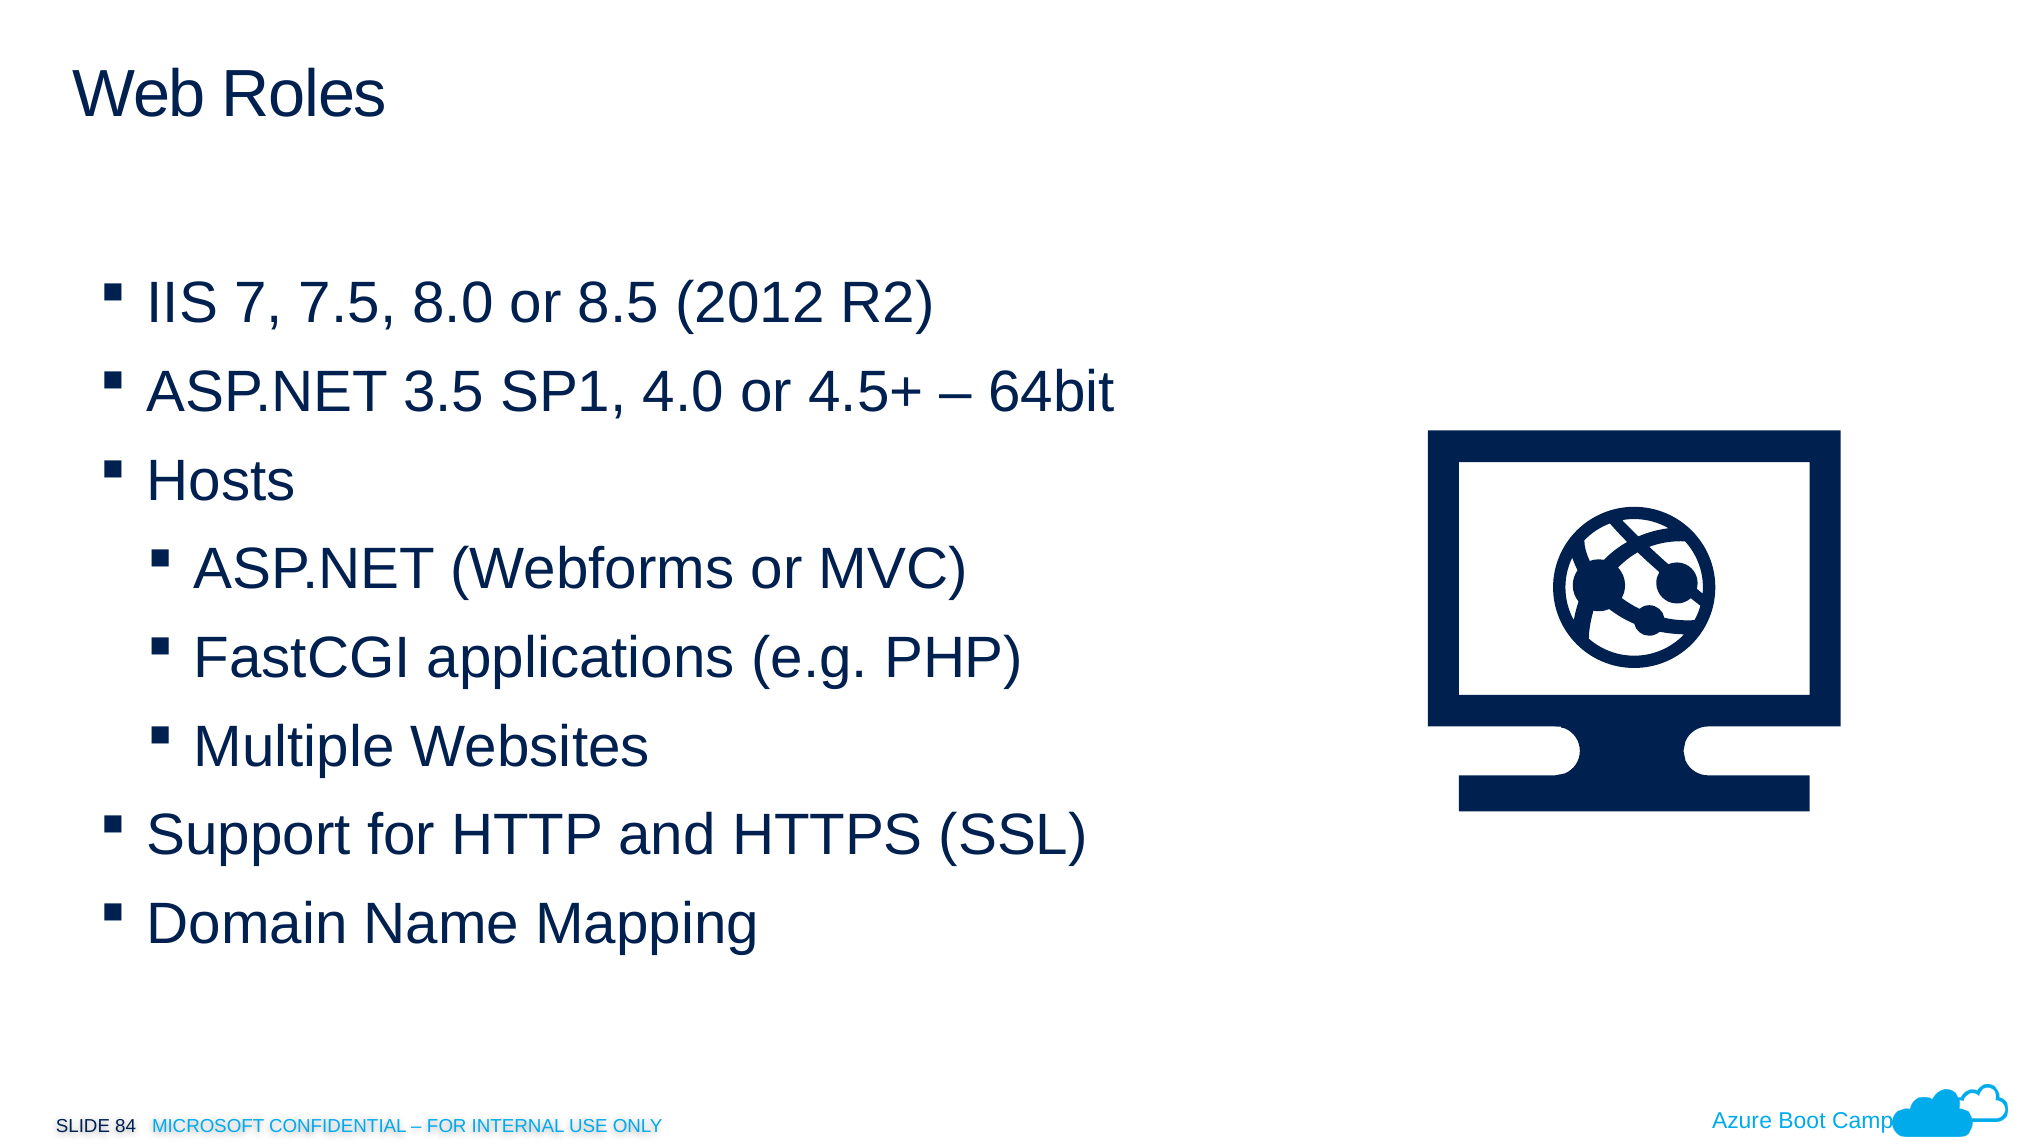

Web Roles
IIS 7, 7.5, 8.0 or 8.5 (2012 R2)
ASP.NET 3.5 SP1, 4.0 or 4.5+ – 64bit
Hosts
ASP.NET (Webforms or MVC)
FastCGI applications (e.g. PHP)
Multiple Websites
Support for HTTP and HTTPS (SSL)
Domain Name Mapping